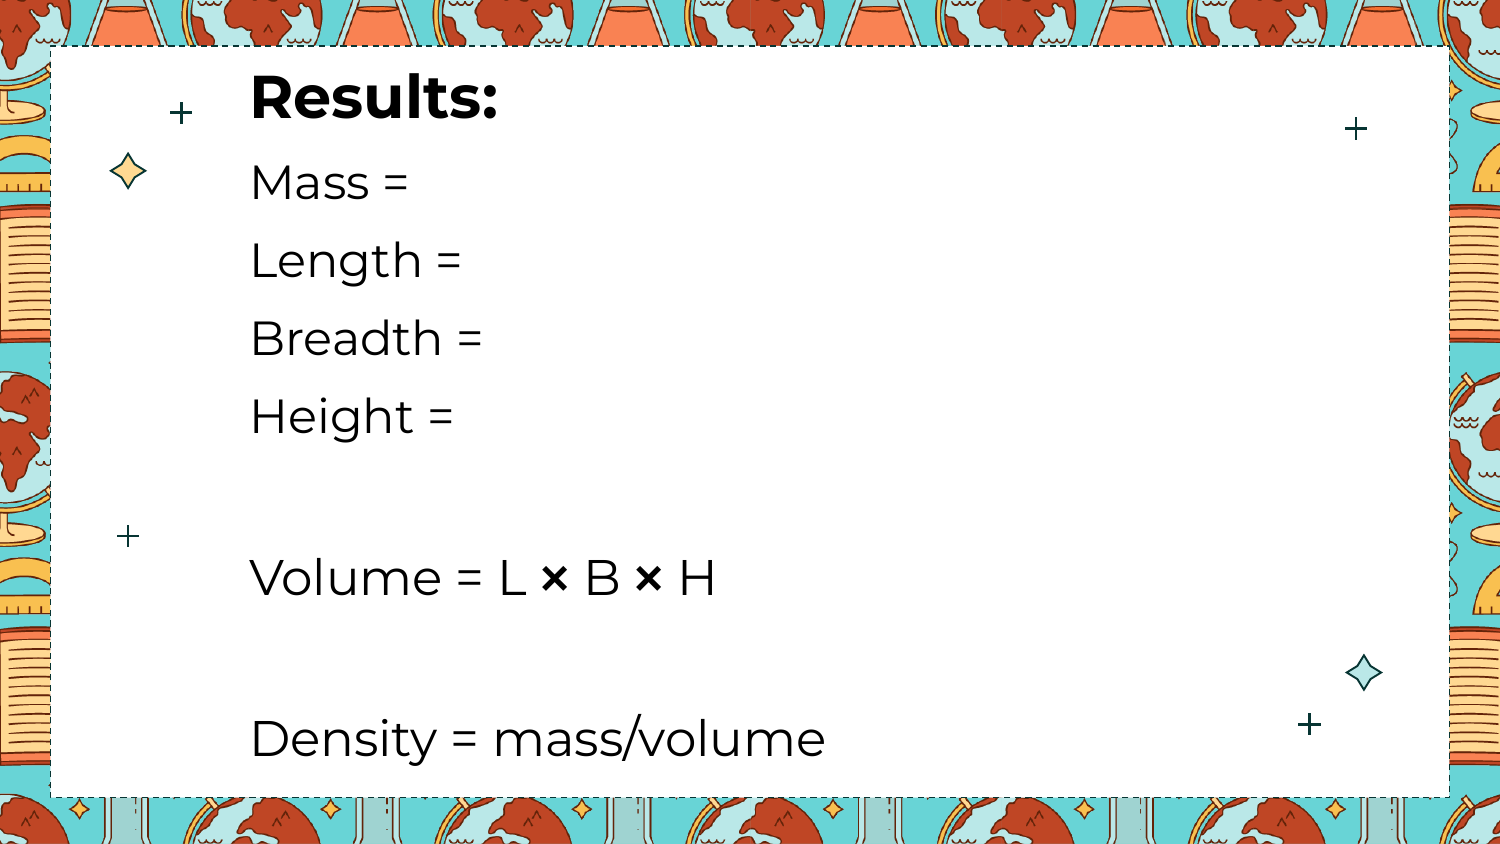

Results:
Mass =
Length =
Breadth =
Height =

Volume = L × B × H

Density = mass/volume